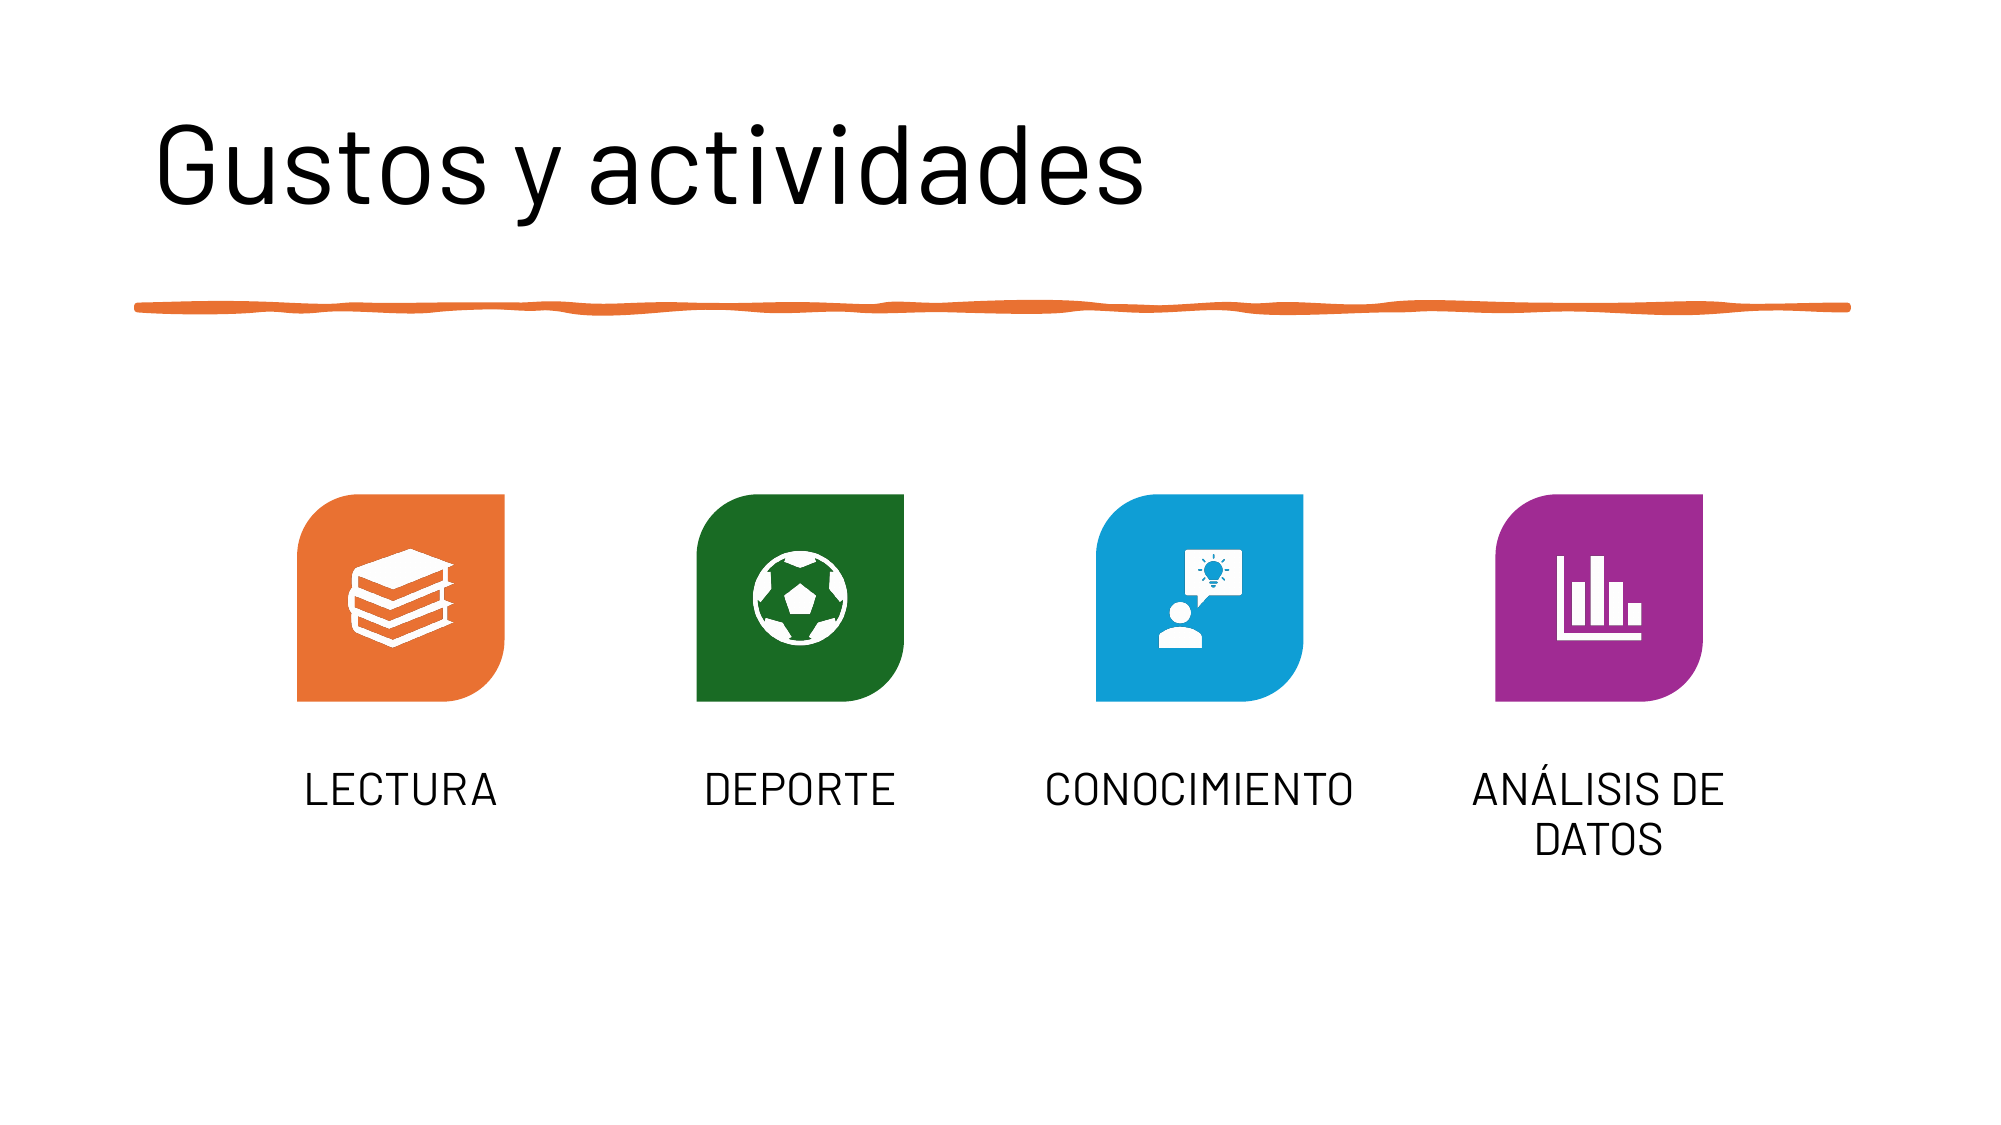

# Gustos y actividades

Lectura
Deporte
Conocimiento
Análisis de datos